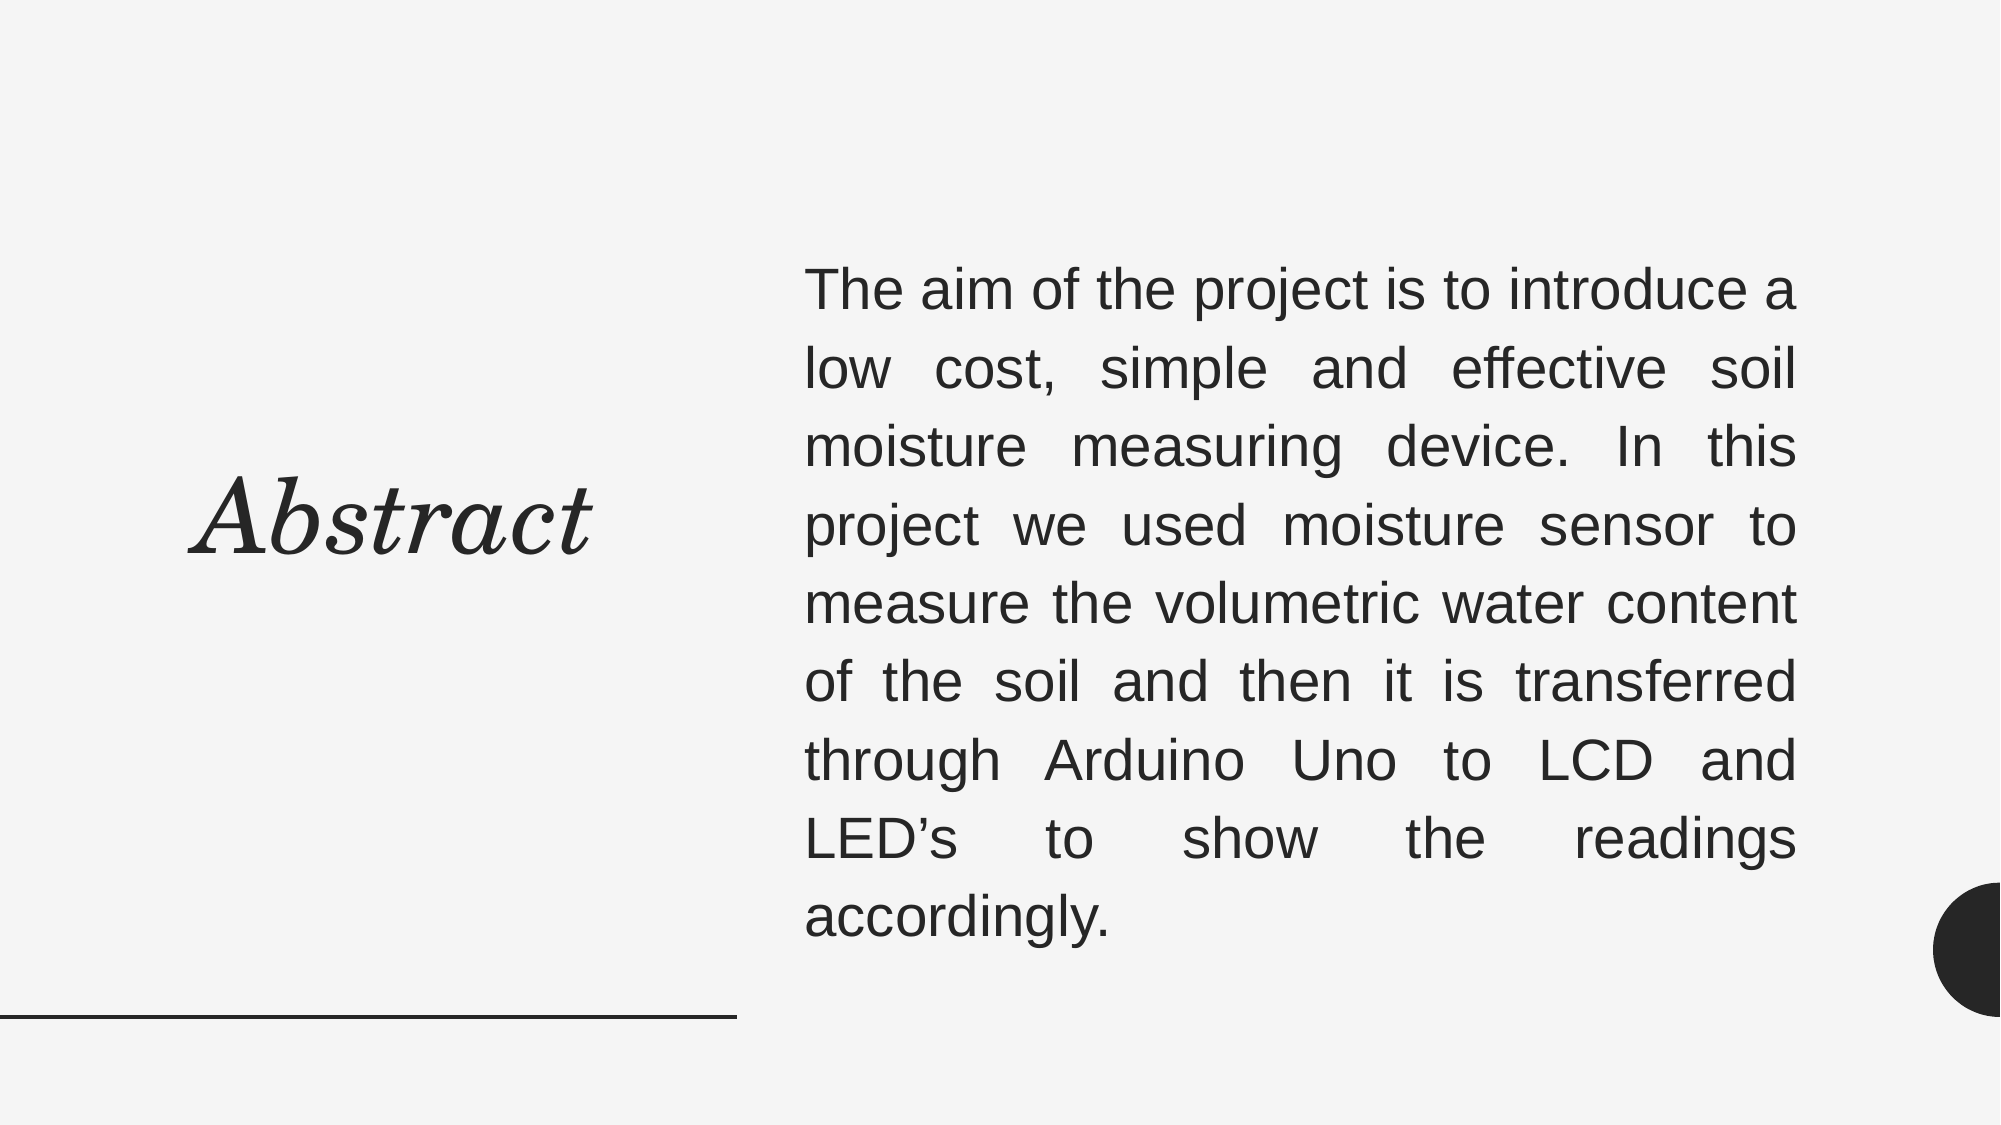

The aim of the project is to introduce a low cost, simple and effective soil moisture measuring device. In this project we used moisture sensor to measure the volumetric water content of the soil and then it is transferred through Arduino Uno to LCD and LED’s to show the readings accordingly.
# Abstract